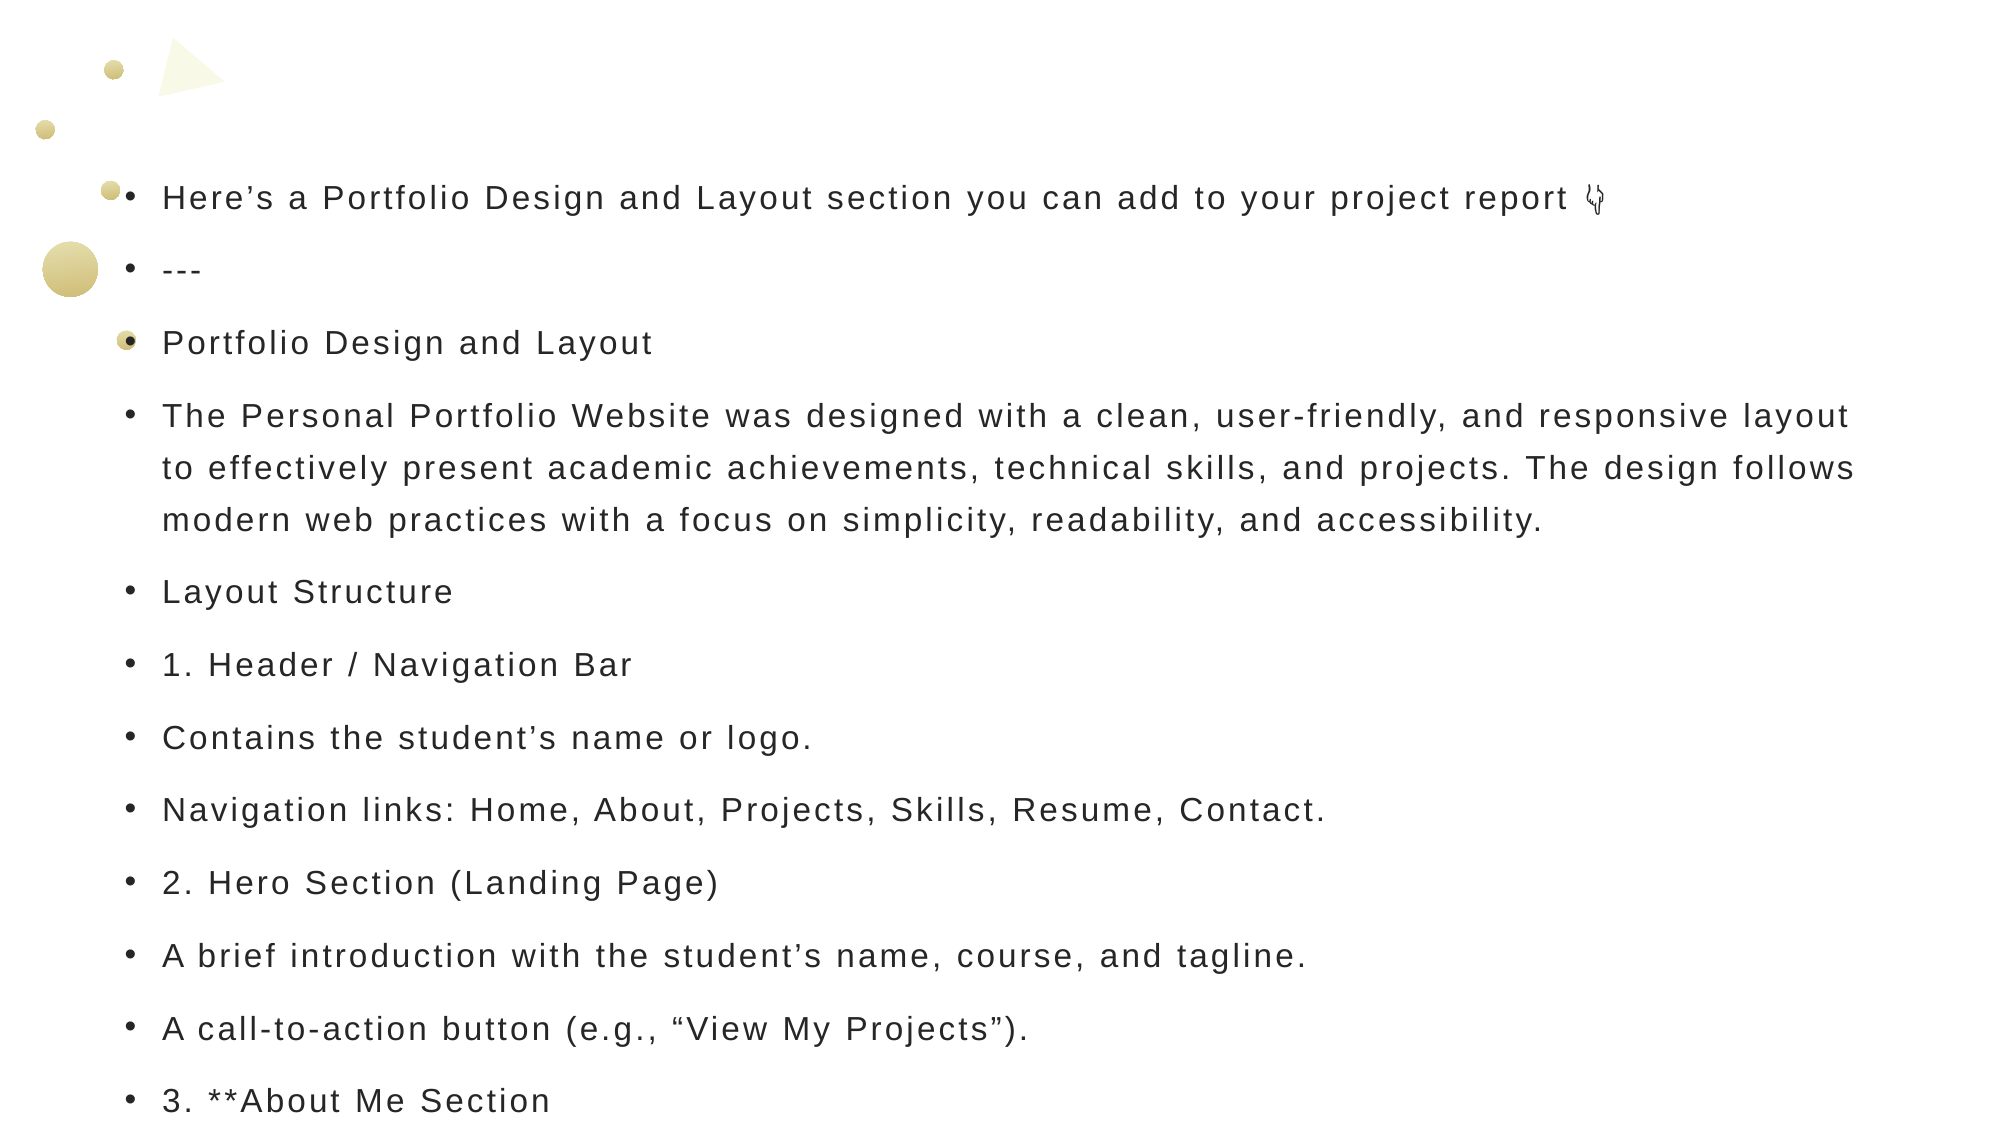

#
Here’s a Portfolio Design and Layout section you can add to your project report 👇
---
Portfolio Design and Layout
The Personal Portfolio Website was designed with a clean, user-friendly, and responsive layout to effectively present academic achievements, technical skills, and projects. The design follows modern web practices with a focus on simplicity, readability, and accessibility.
Layout Structure
1. Header / Navigation Bar
Contains the student’s name or logo.
Navigation links: Home, About, Projects, Skills, Resume, Contact.
2. Hero Section (Landing Page)
A brief introduction with the student’s name, course, and tagline.
A call-to-action button (e.g., “View My Projects”).
3. **About Me Section